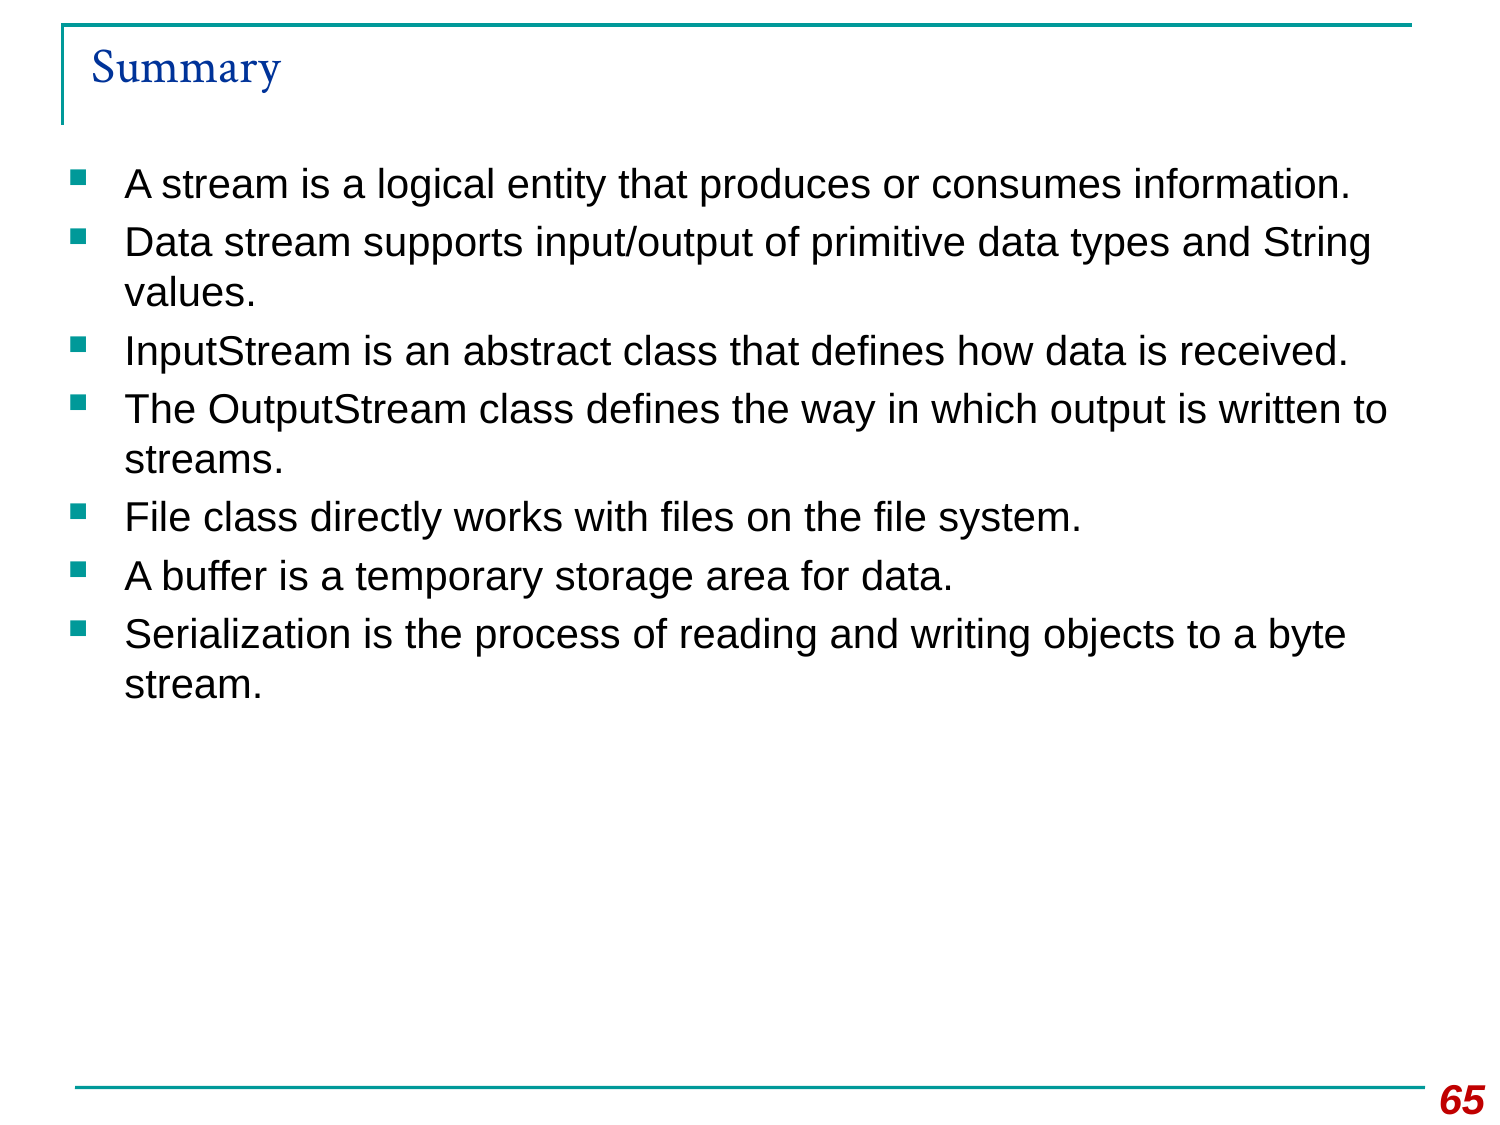

# Summary
A stream is a logical entity that produces or consumes information.
Data stream supports input/output of primitive data types and String values.
InputStream is an abstract class that defines how data is received.
The OutputStream class defines the way in which output is written to streams.
File class directly works with files on the file system.
A buffer is a temporary storage area for data.
Serialization is the process of reading and writing objects to a byte stream.
65